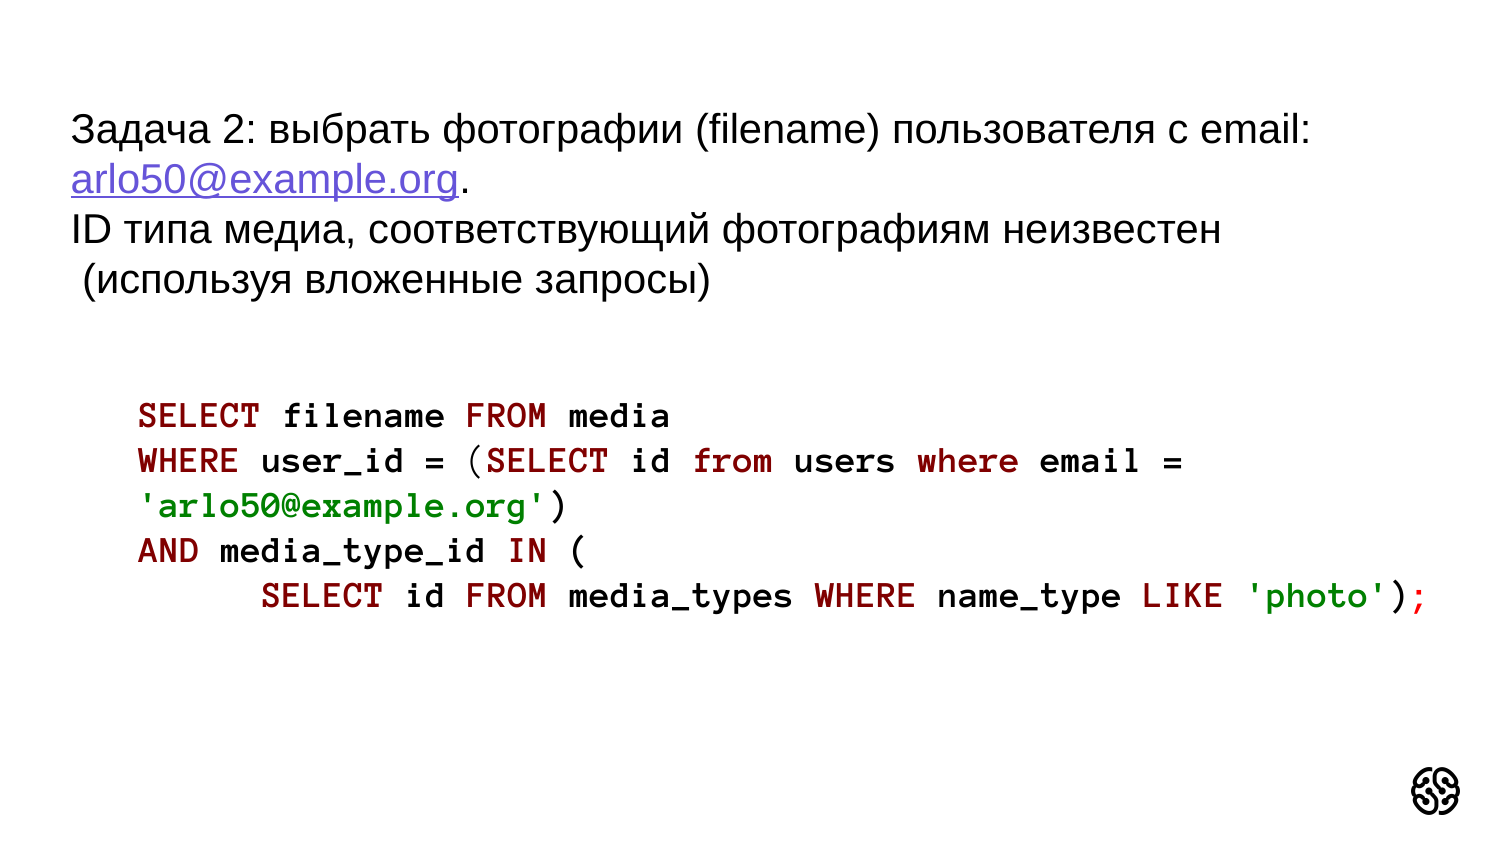

# Задача 2: выбрать фотографии (filename) пользователя с email: arlo50@example.org. ID типа медиа, соответствующий фотографиям неизвестен (используя вложенные запросы)
SELECT filename FROM media
WHERE user_id = (SELECT id from users where email = 'arlo50@example.org')
AND media_type_id IN (
      SELECT id FROM media_types WHERE name_type LIKE 'photo');